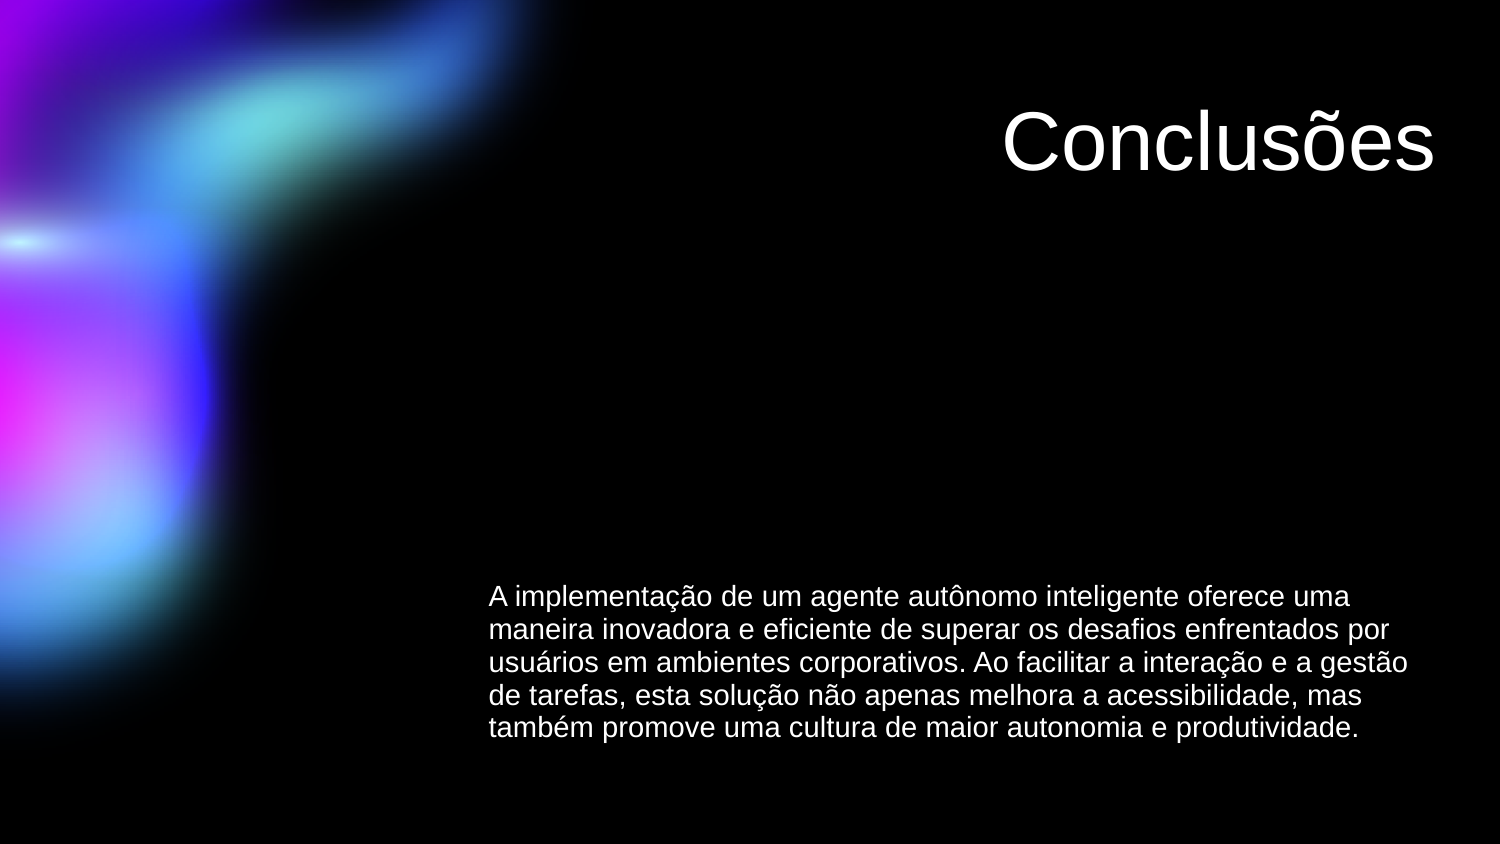

Conclusões
A implementação de um agente autônomo inteligente oferece uma maneira inovadora e eficiente de superar os desafios enfrentados por usuários em ambientes corporativos. Ao facilitar a interação e a gestão de tarefas, esta solução não apenas melhora a acessibilidade, mas também promove uma cultura de maior autonomia e produtividade.